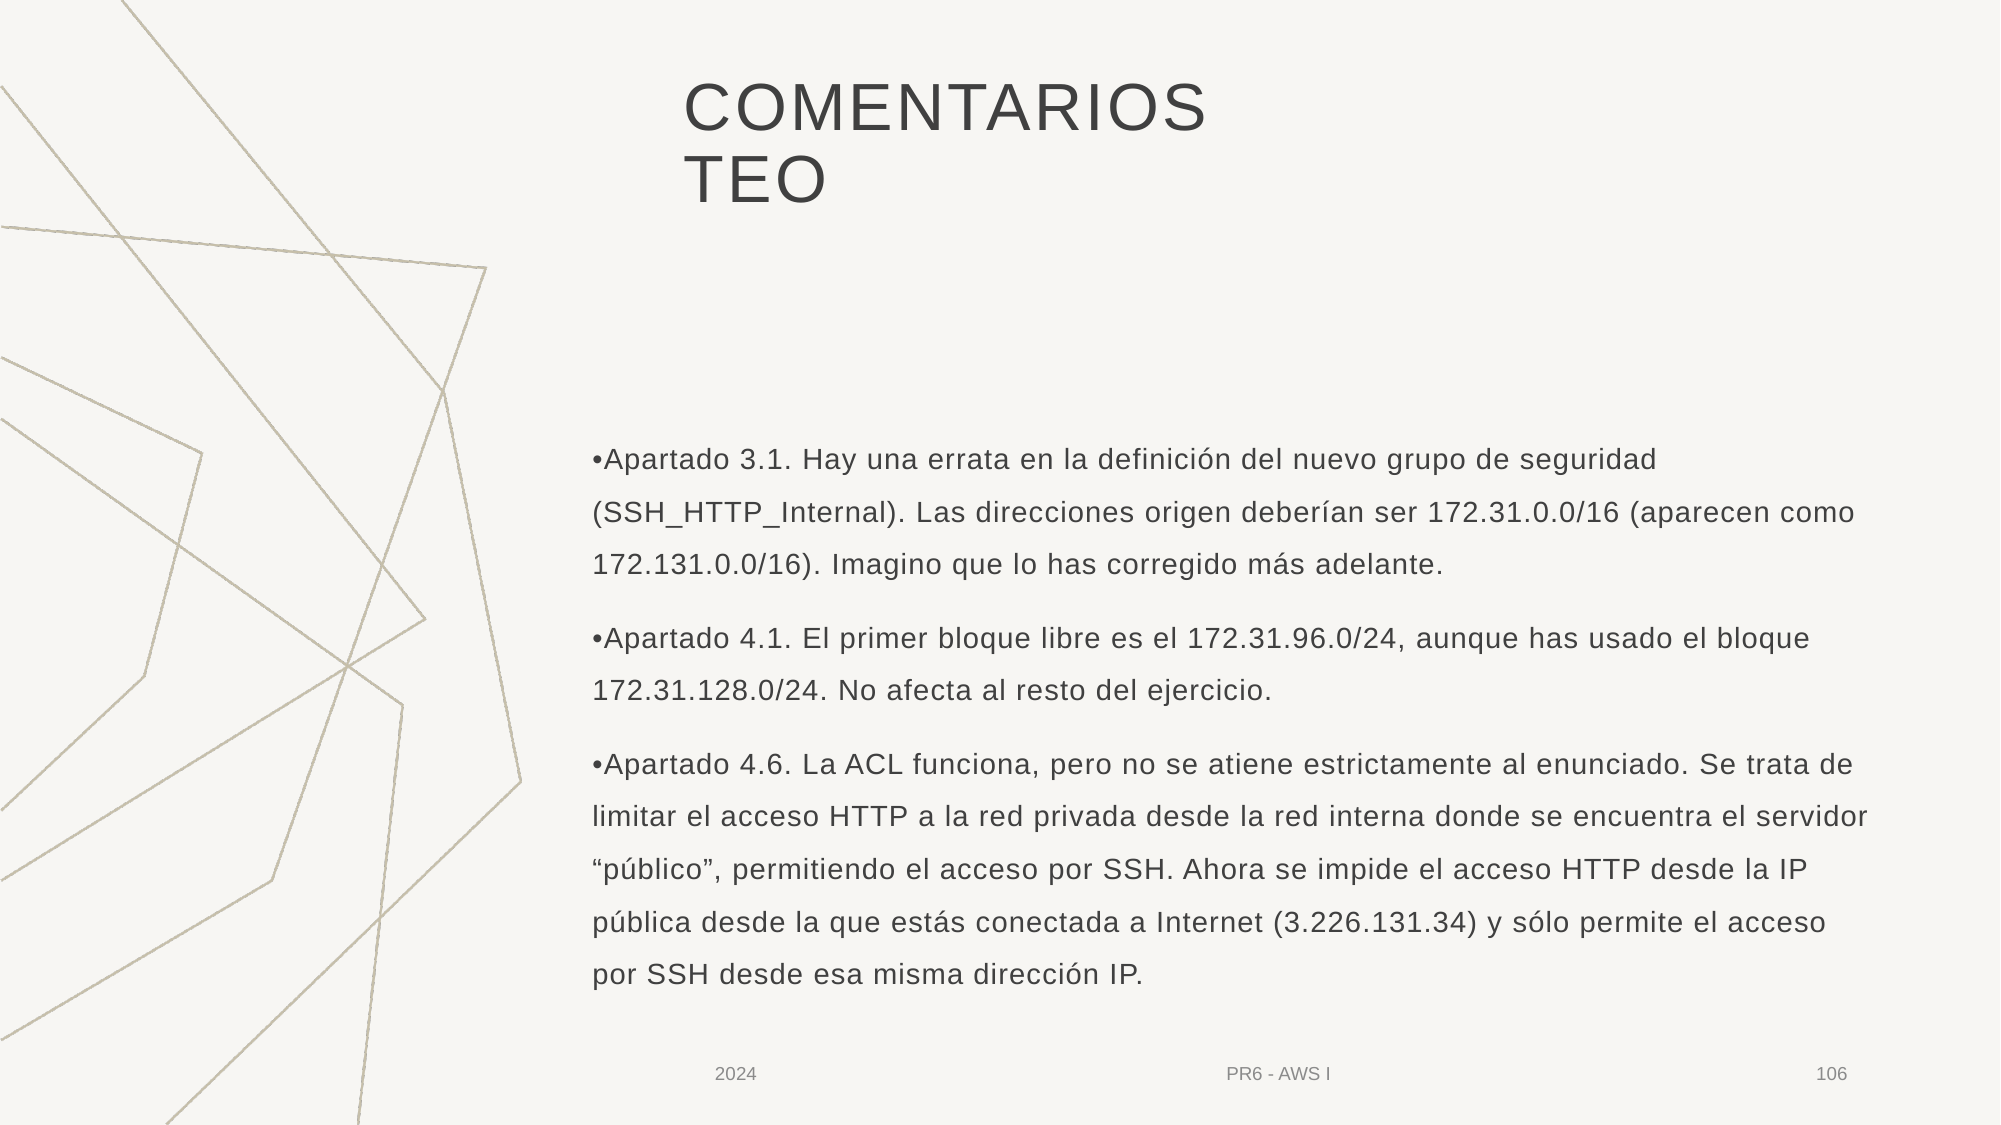

# Comentarios teo
•Apartado 3.1. Hay una errata en la definición del nuevo grupo de seguridad (SSH_HTTP_Internal). Las direcciones origen deberían ser 172.31.0.0/16 (aparecen como 172.131.0.0/16). Imagino que lo has corregido más adelante.
•Apartado 4.1. El primer bloque libre es el 172.31.96.0/24, aunque has usado el bloque 172.31.128.0/24. No afecta al resto del ejercicio.
•Apartado 4.6. La ACL funciona, pero no se atiene estrictamente al enunciado. Se trata de limitar el acceso HTTP a la red privada desde la red interna donde se encuentra el servidor “público”, permitiendo el acceso por SSH. Ahora se impide el acceso HTTP desde la IP pública desde la que estás conectada a Internet (3.226.131.34) y sólo permite el acceso por SSH desde esa misma dirección IP.

2024
PR6 - AWS I
106